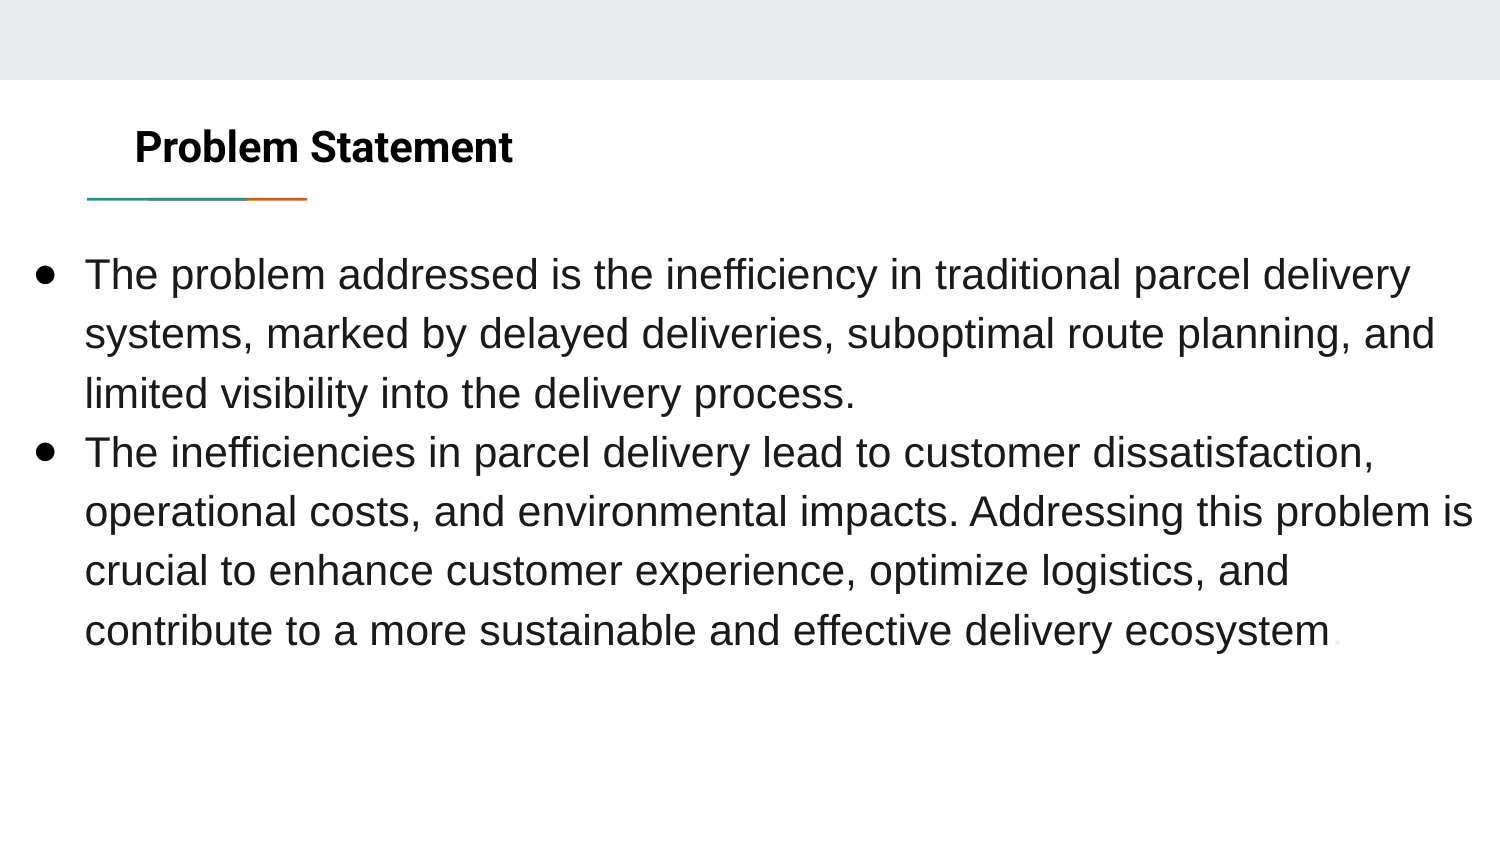

# Problem Statement

The problem addressed is the inefficiency in traditional parcel delivery systems, marked by delayed deliveries, suboptimal route planning, and limited visibility into the delivery process.
The inefficiencies in parcel delivery lead to customer dissatisfaction, operational costs, and environmental impacts. Addressing this problem is crucial to enhance customer experience, optimize logistics, and contribute to a more sustainable and effective delivery ecosystem.